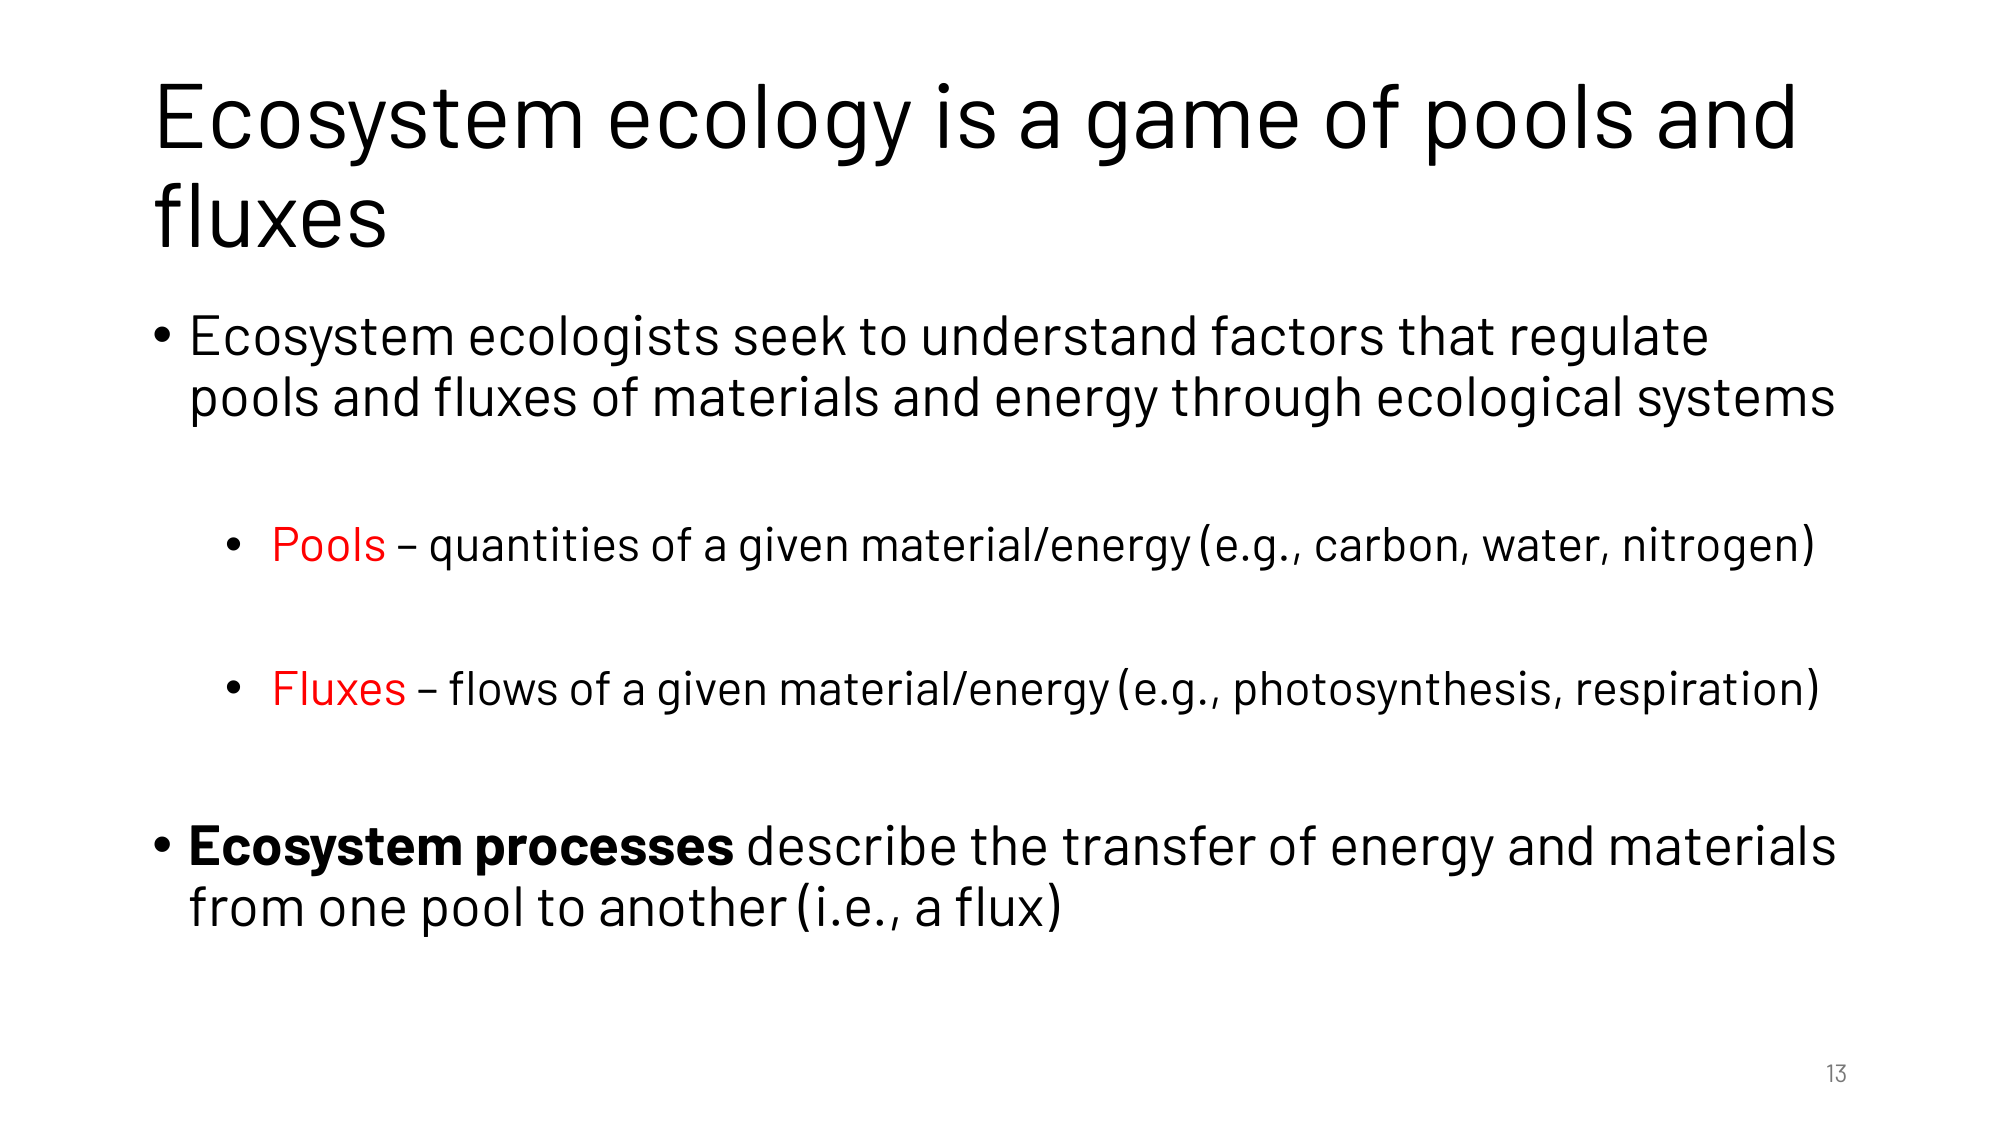

# Ecosystem ecology is a game of pools and fluxes
Ecosystem ecologists seek to understand factors that regulate pools and fluxes of materials and energy through ecological systems

 Pools – quantities of a given material/energy (e.g., carbon, water, nitrogen)

 Fluxes – flows of a given material/energy (e.g., photosynthesis, respiration)

Ecosystem processes describe the transfer of energy and materials from one pool to another (i.e., a flux)
13